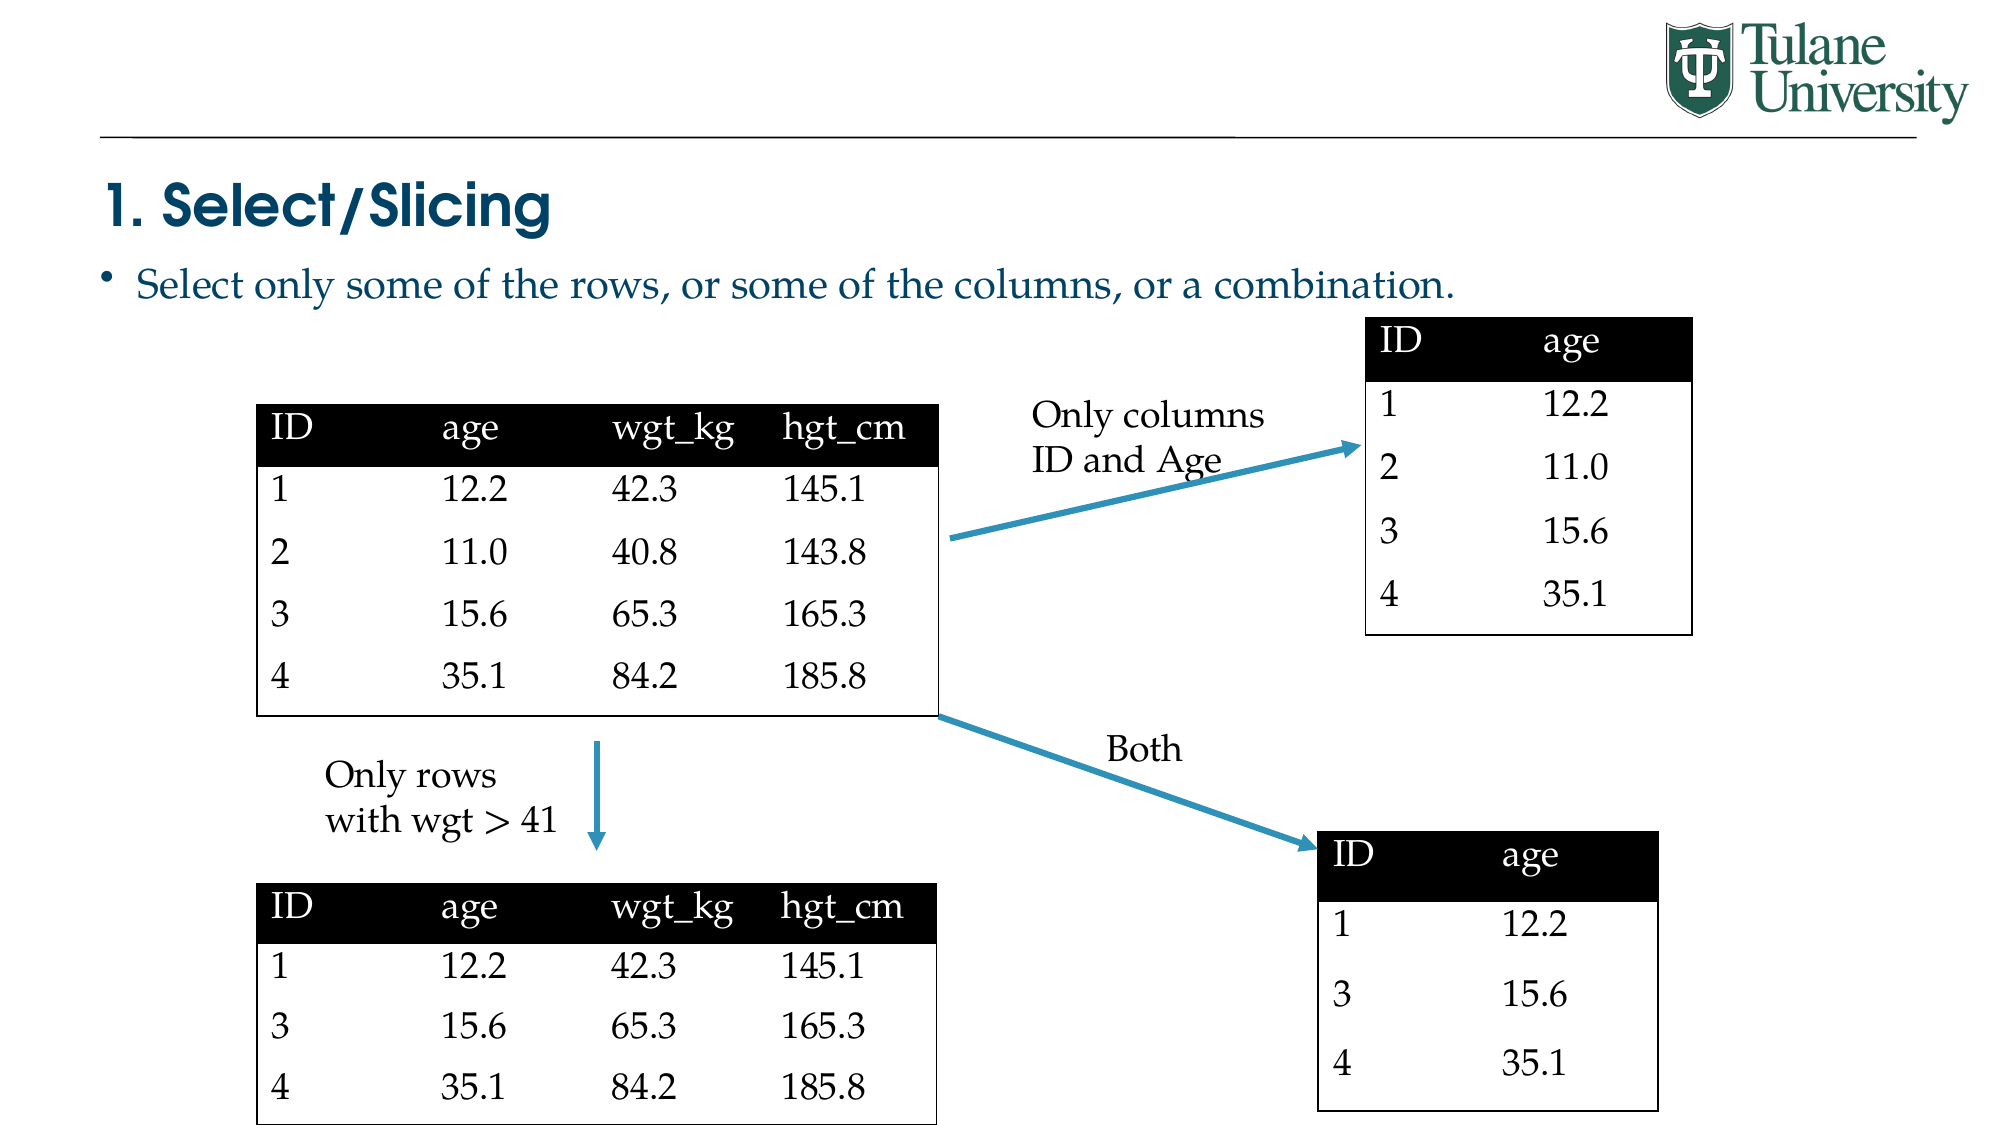

# 1. Select/Slicing
Select only some of the rows, or some of the columns, or a combination.
| ID | age |
| --- | --- |
| 1 | 12.2 |
| 2 | 11.0 |
| 3 | 15.6 |
| 4 | 35.1 |
Only columns
ID and Age
| ID | age | wgt\_kg | hgt\_cm |
| --- | --- | --- | --- |
| 1 | 12.2 | 42.3 | 145.1 |
| 2 | 11.0 | 40.8 | 143.8 |
| 3 | 15.6 | 65.3 | 165.3 |
| 4 | 35.1 | 84.2 | 185.8 |
Both
Only rows with wgt > 41
| ID | age |
| --- | --- |
| 1 | 12.2 |
| 3 | 15.6 |
| 4 | 35.1 |
| ID | age | wgt\_kg | hgt\_cm |
| --- | --- | --- | --- |
| 1 | 12.2 | 42.3 | 145.1 |
| 3 | 15.6 | 65.3 | 165.3 |
| 4 | 35.1 | 84.2 | 185.8 |